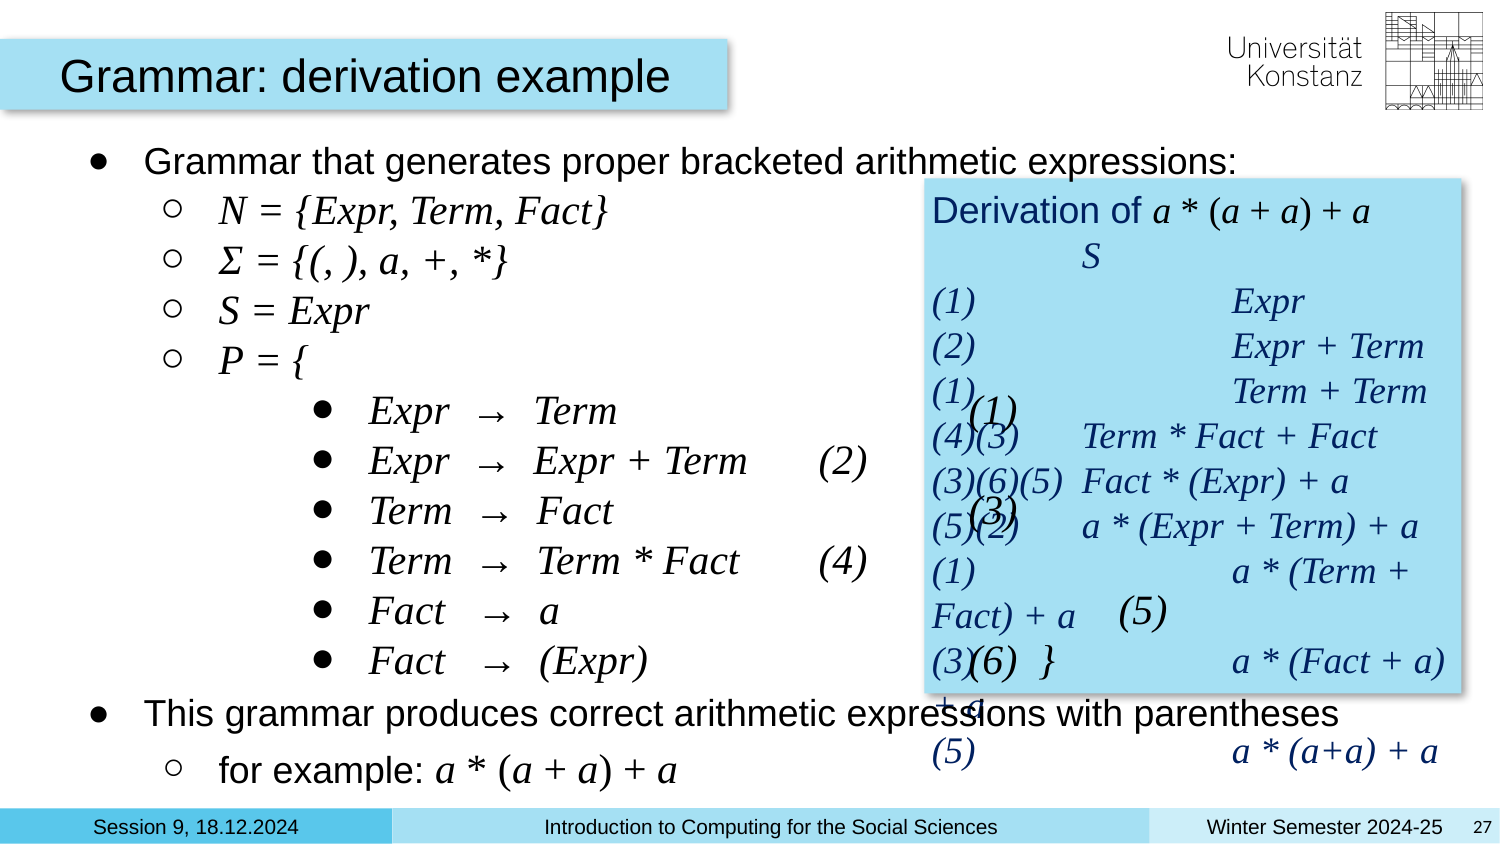

Grammar: derivation example

Grammar that generates proper bracketed arithmetic expressions:
N = {Expr, Term, Fact}
Σ = {(, ), a, +, *}
S = Expr
P = {
Expr  →  Term 			(1)
Expr  →  Expr + Term 	(2)
Term  →  Fact 			(3)
Term  →  Term * Fact 	(4)
Fact   →  a 				(5)
Fact   →  (Expr)			(6)  }
This grammar produces correct arithmetic expressions with parentheses
for example: a * (a + a) + a

Derivation of a * (a + a) + a
S
(1)		Expr
(2)		Expr + Term
(1)		Term + Term
(4)(3)	Term * Fact + Fact
(3)(6)(5)	Fact * (Expr) + a
(5)(2)	a * (Expr + Term) + a
(1)		a * (Term + Fact) + a
(3)		a * (Fact + a) + a
(5)		a * (a+a) + a